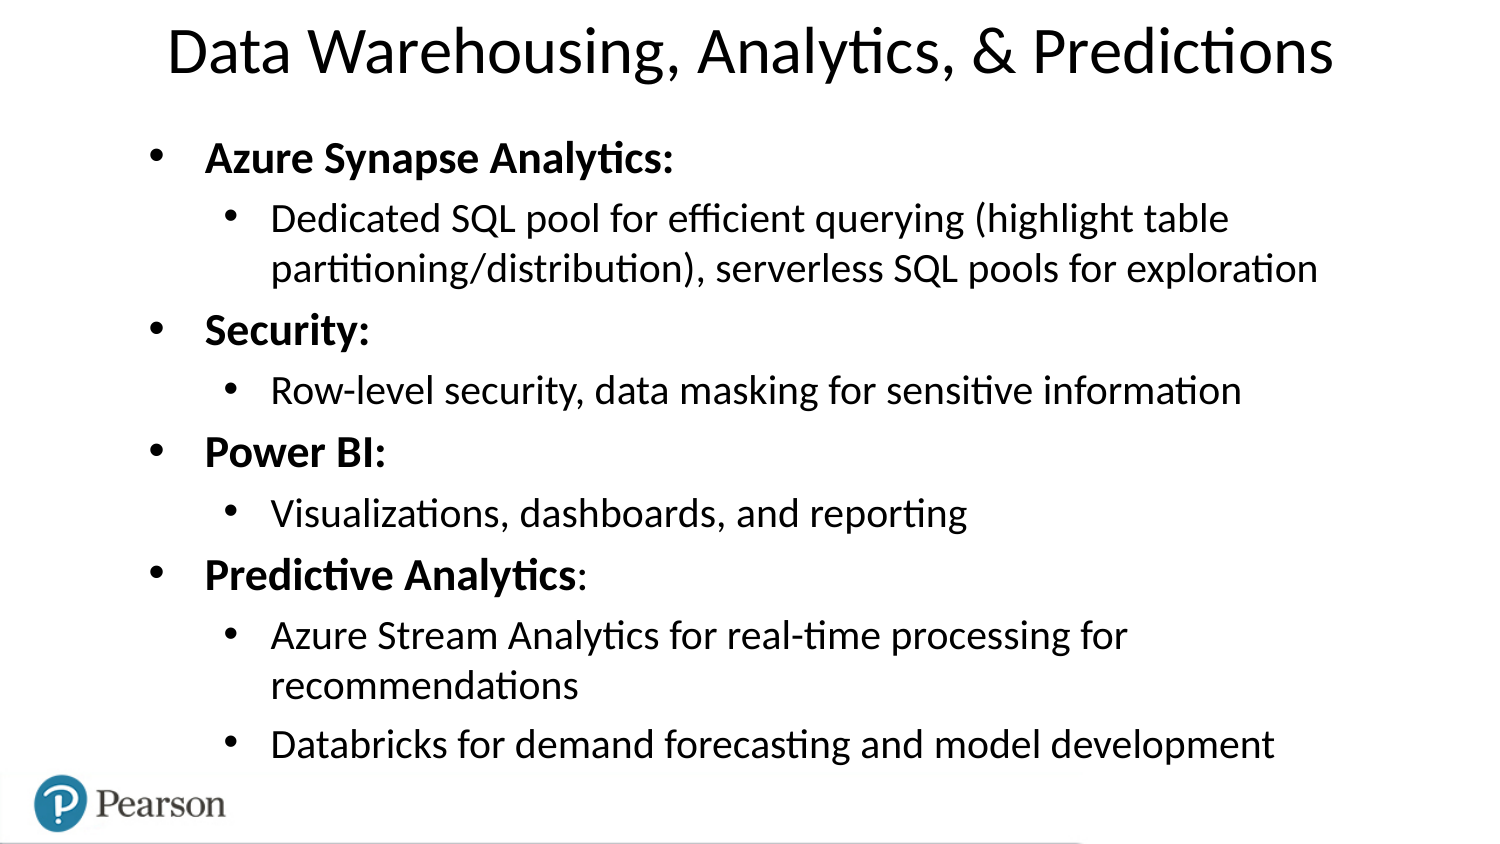

# Data Warehousing, Analytics, & Predictions
Azure Synapse Analytics:
Dedicated SQL pool for efficient querying (highlight table partitioning/distribution), serverless SQL pools for exploration
Security:
Row-level security, data masking for sensitive information
Power BI:
Visualizations, dashboards, and reporting
Predictive Analytics:
Azure Stream Analytics for real-time processing for recommendations
Databricks for demand forecasting and model development